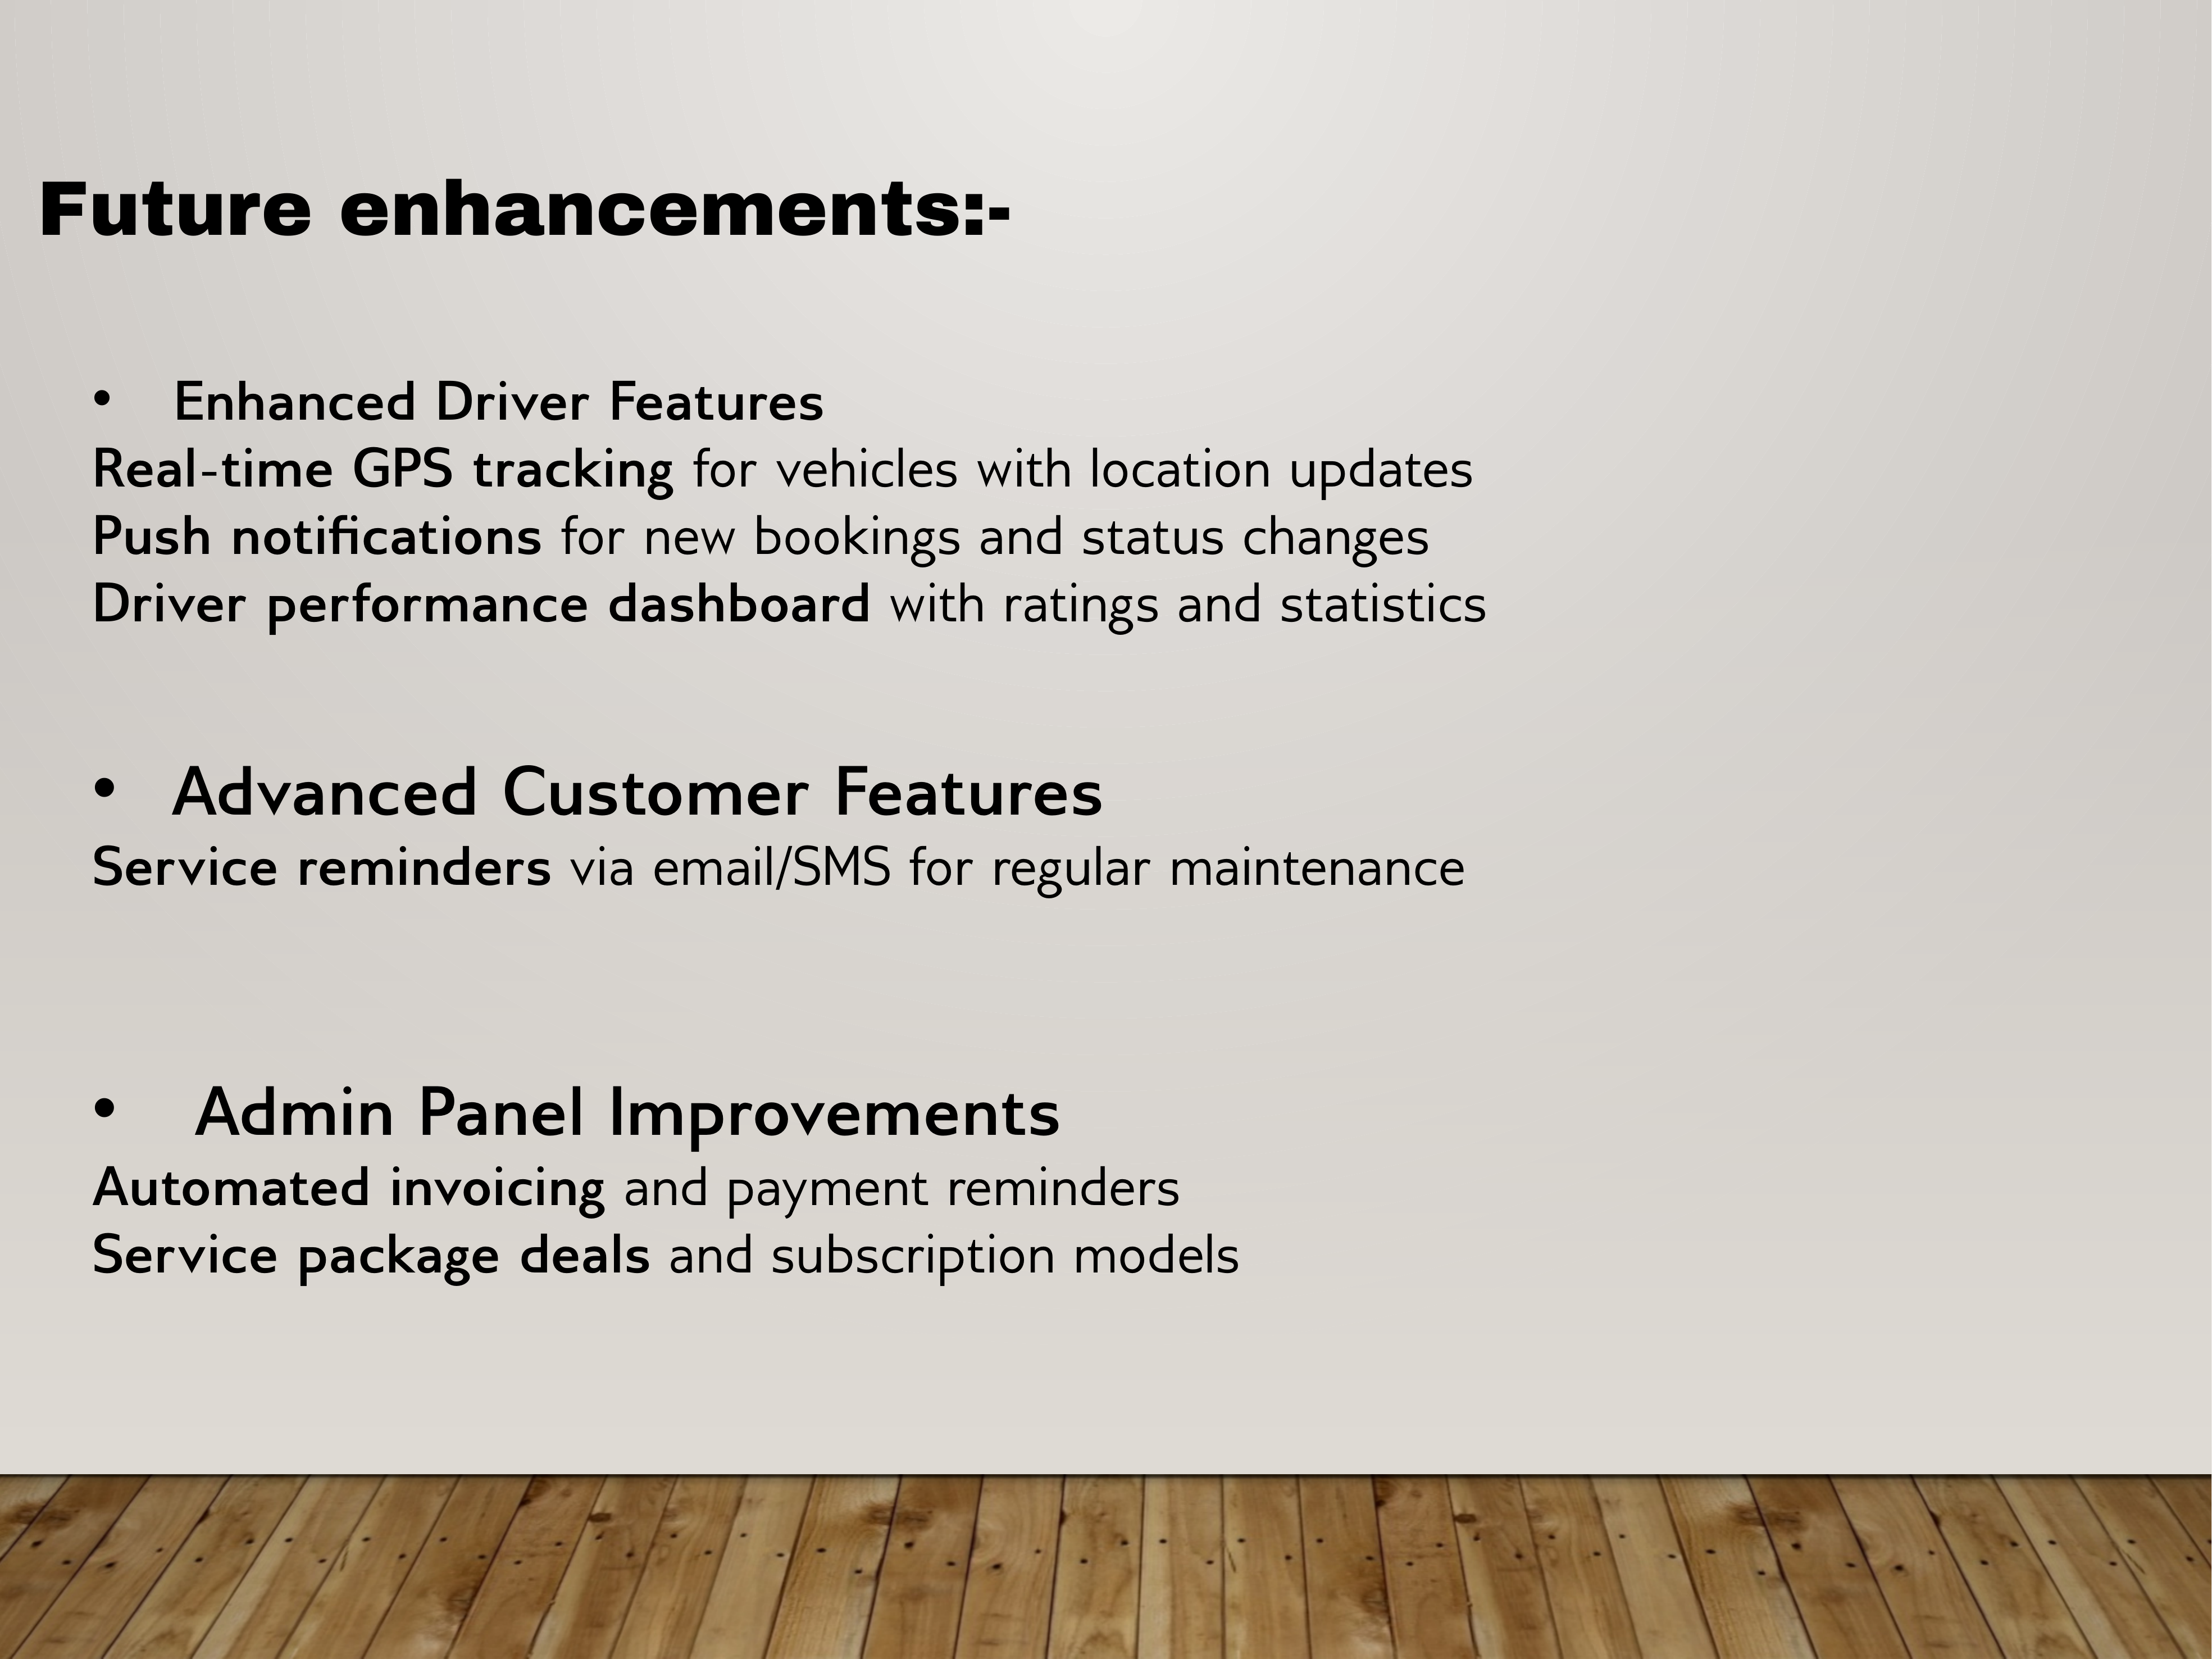

Future enhancements:-
 Enhanced Driver Features
Real-time GPS tracking for vehicles with location updates
Push notifications for new bookings and status changes
Driver performance dashboard with ratings and statistics
Advanced Customer Features
Service reminders via email/SMS for regular maintenance

 Admin Panel Improvements
Automated invoicing and payment reminders
Service package deals and subscription models